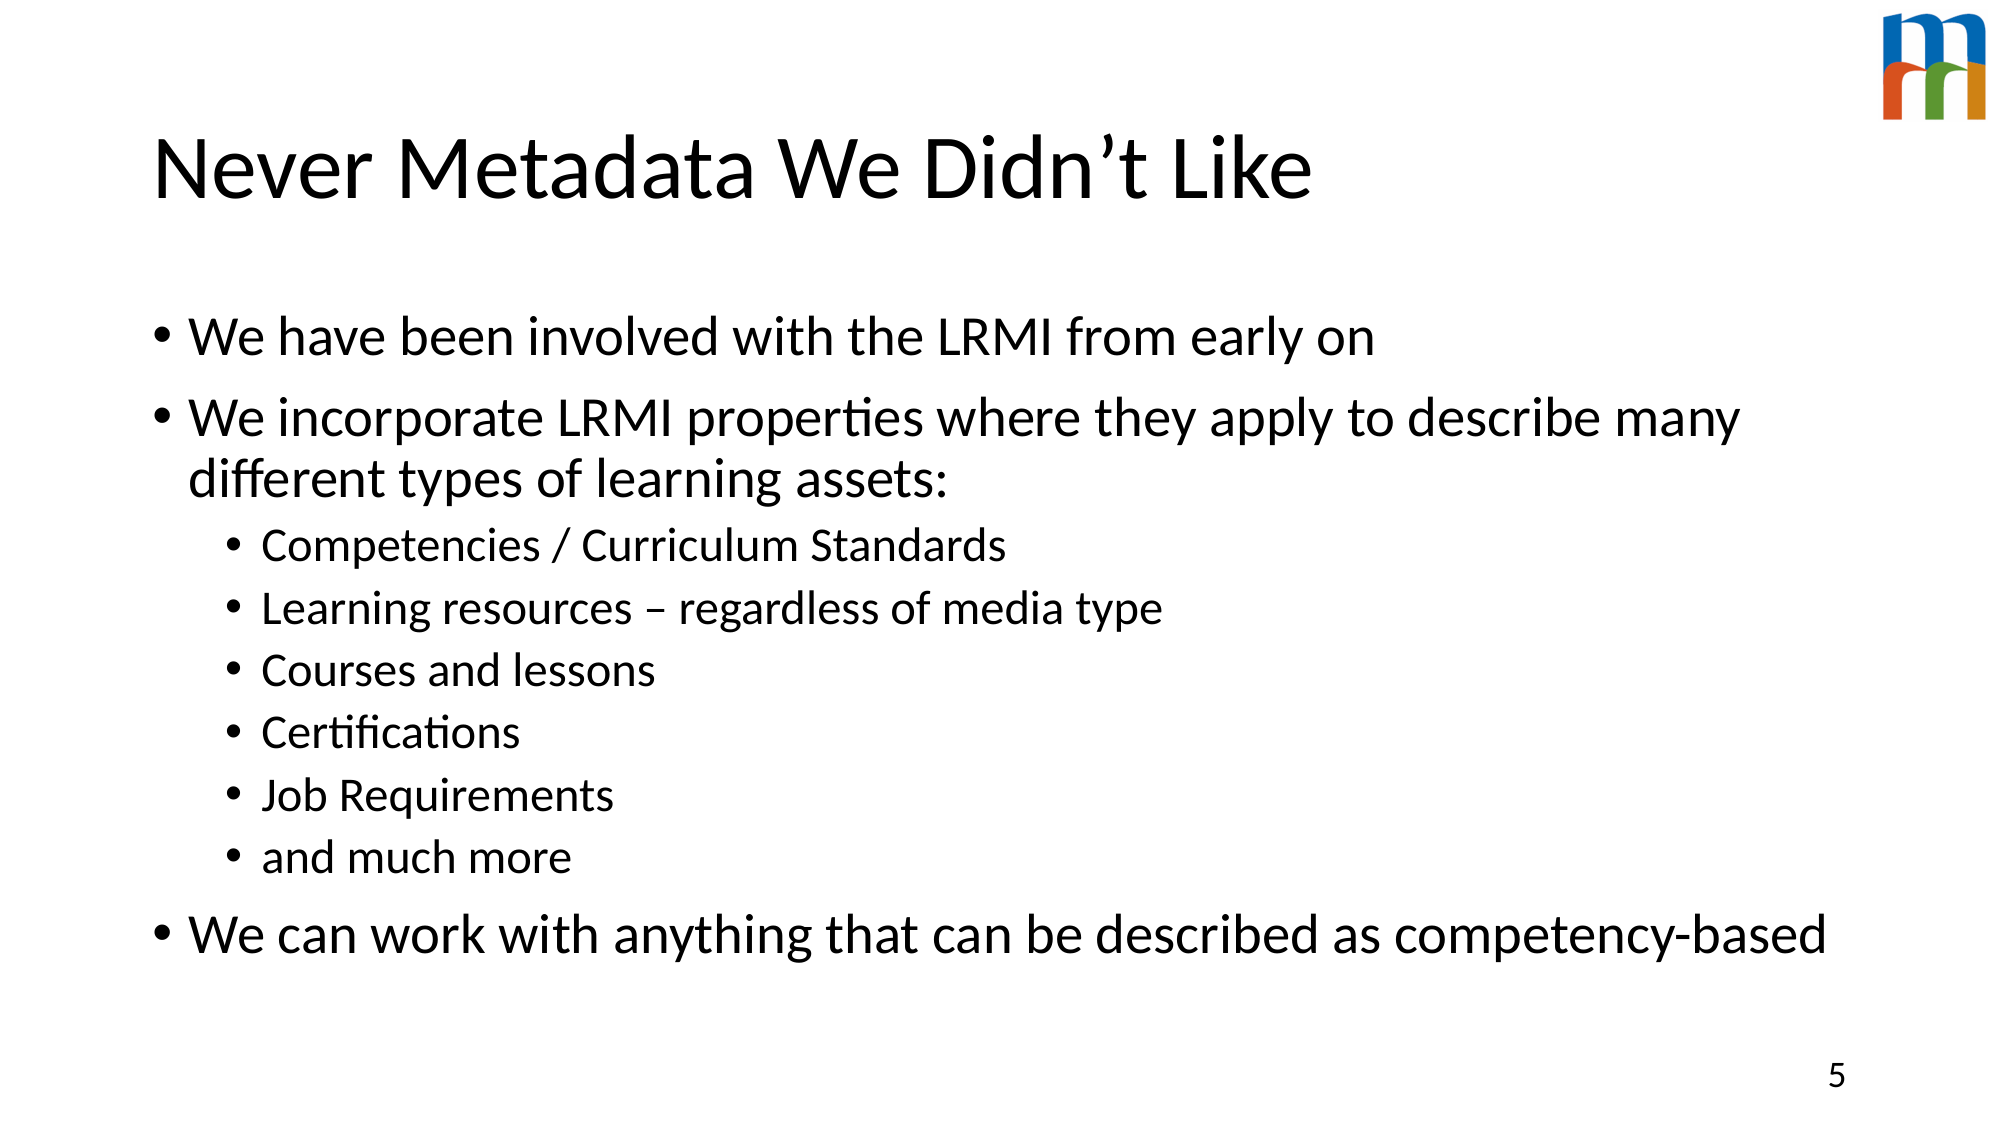

# Never Metadata We Didn’t Like
We have been involved with the LRMI from early on
We incorporate LRMI properties where they apply to describe many different types of learning assets:
Competencies / Curriculum Standards
Learning resources – regardless of media type
Courses and lessons
Certifications
Job Requirements
and much more
We can work with anything that can be described as competency-based

5